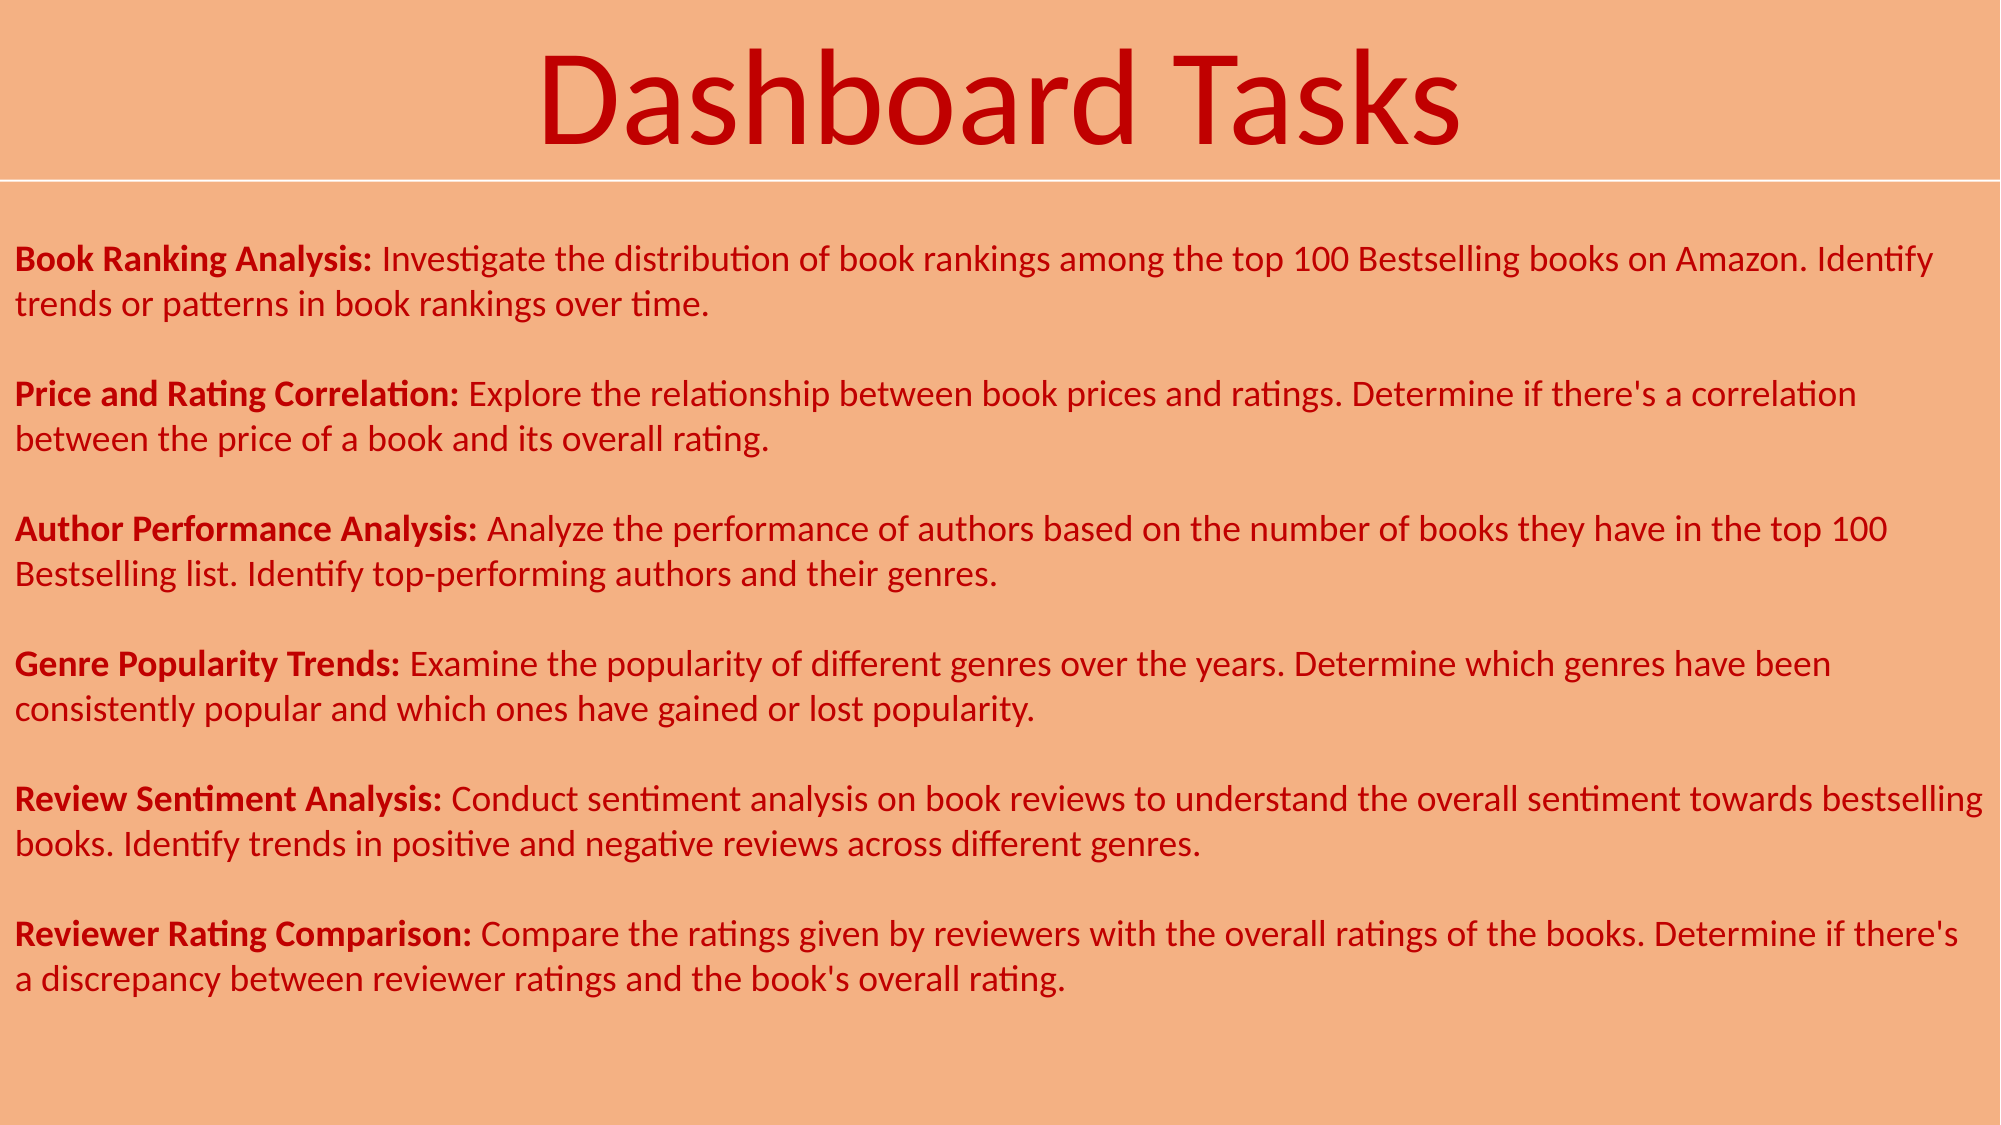

Dashboard Tasks

Book Ranking Analysis: Investigate the distribution of book rankings among the top 100 Bestselling books on Amazon. Identify trends or patterns in book rankings over time.

Price and Rating Correlation: Explore the relationship between book prices and ratings. Determine if there's a correlation between the price of a book and its overall rating.

Author Performance Analysis: Analyze the performance of authors based on the number of books they have in the top 100 Bestselling list. Identify top-performing authors and their genres.

Genre Popularity Trends: Examine the popularity of different genres over the years. Determine which genres have been consistently popular and which ones have gained or lost popularity.

Review Sentiment Analysis: Conduct sentiment analysis on book reviews to understand the overall sentiment towards bestselling books. Identify trends in positive and negative reviews across different genres.

Reviewer Rating Comparison: Compare the ratings given by reviewers with the overall ratings of the books. Determine if there's a discrepancy between reviewer ratings and the book's overall rating.